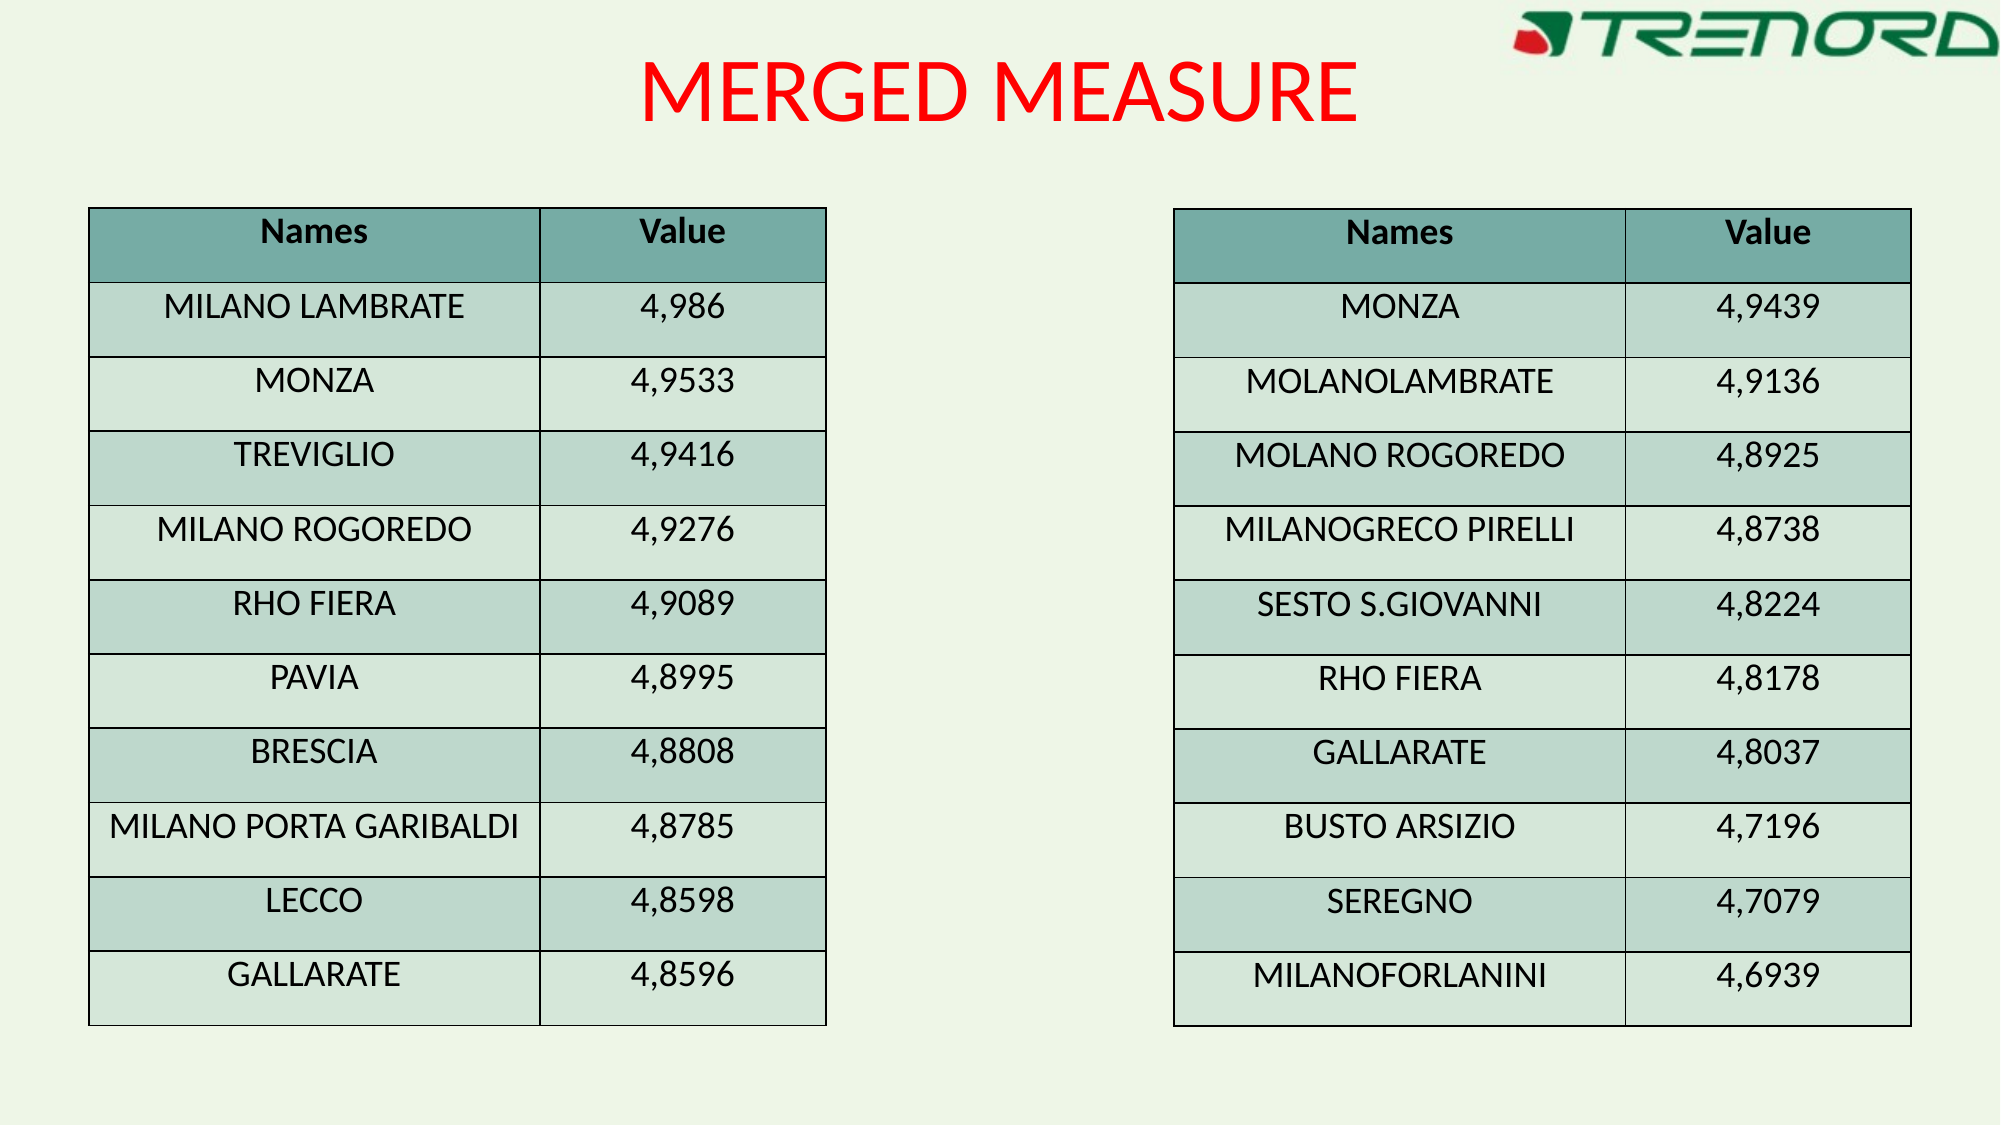

# MERGED MEASURE
| Names | Value |
| --- | --- |
| MILANO LAMBRATE | 4,986 |
| MONZA | 4,9533 |
| TREVIGLIO | 4,9416 |
| MILANO ROGOREDO | 4,9276 |
| RHO FIERA | 4,9089 |
| PAVIA | 4,8995 |
| BRESCIA | 4,8808 |
| MILANO PORTA GARIBALDI | 4,8785 |
| LECCO | 4,8598 |
| GALLARATE | 4,8596 |
| Names | Value |
| --- | --- |
| MONZA | 4,9439 |
| MOLANOLAMBRATE | 4,9136 |
| MOLANO ROGOREDO | 4,8925 |
| MILANOGRECO PIRELLI | 4,8738 |
| SESTO S.GIOVANNI | 4,8224 |
| RHO FIERA | 4,8178 |
| GALLARATE | 4,8037 |
| BUSTO ARSIZIO | 4,7196 |
| SEREGNO | 4,7079 |
| MILANOFORLANINI | 4,6939 |